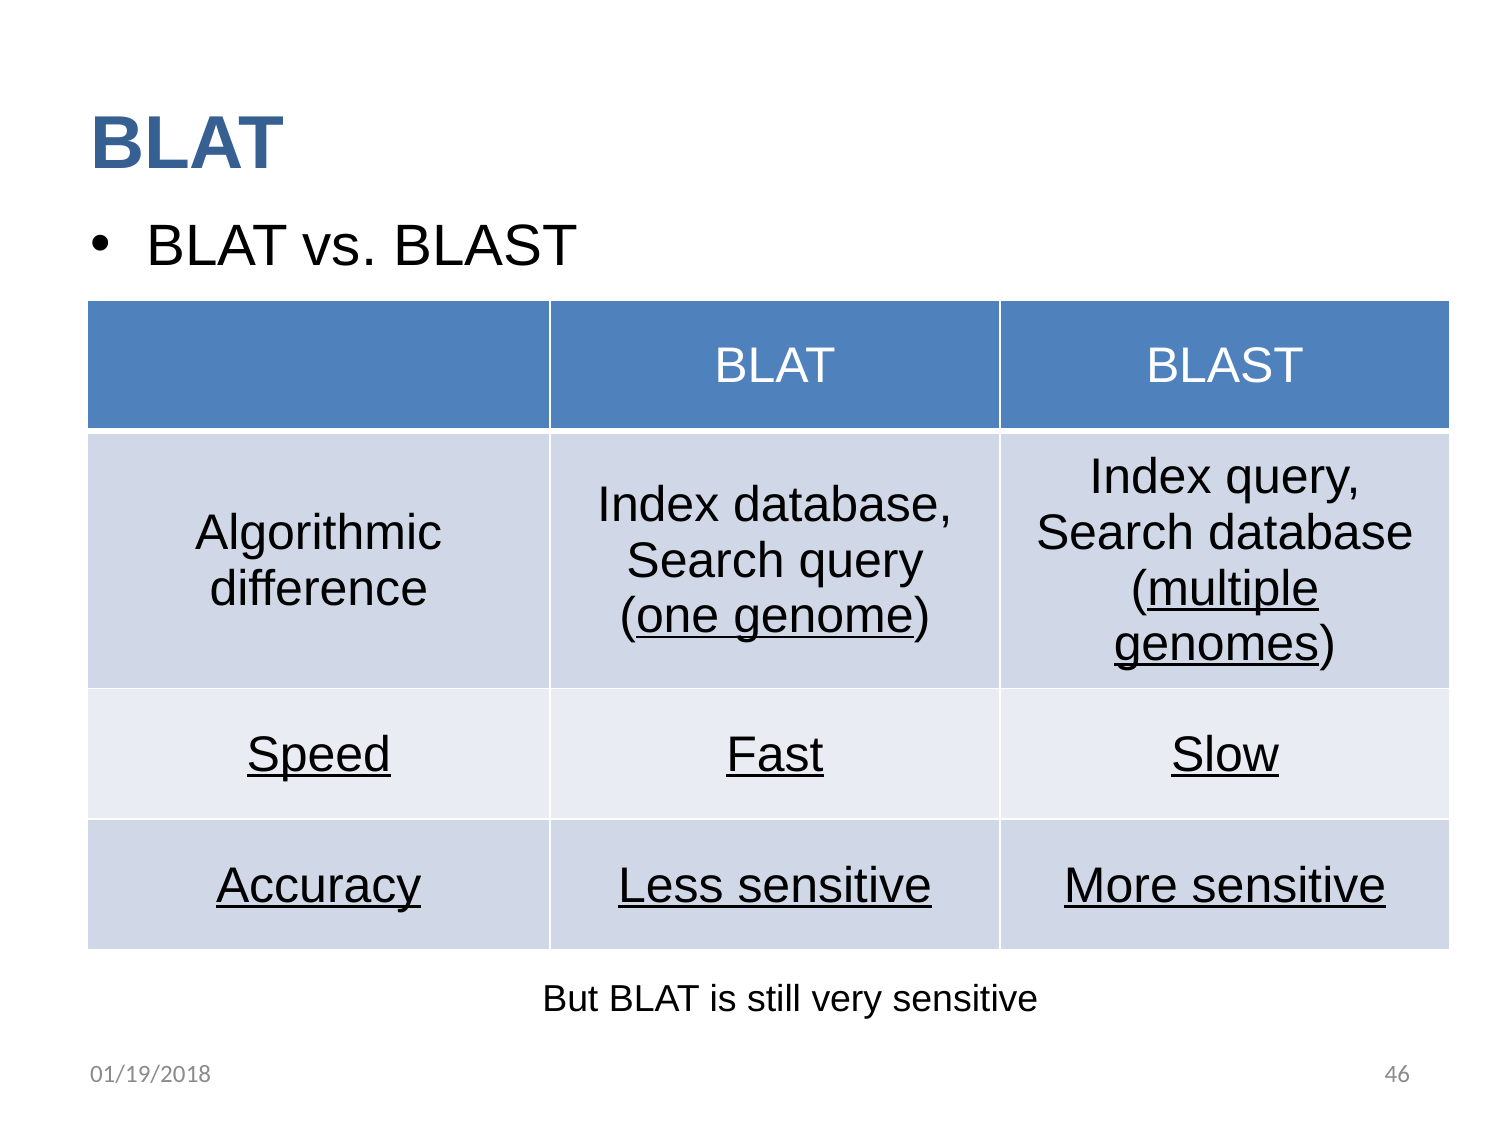

# BLAT
BLAT vs. BLAST

|  | BLAT | BLAST |
| --- | --- | --- |
| Algorithmic difference | Index database, Search query (one genome) | Index query, Search database (multiple genomes) |
| Speed | Fast | Slow |
| Accuracy | Less sensitive | More sensitive |
But BLAT is still very sensitive
01/19/2018
46